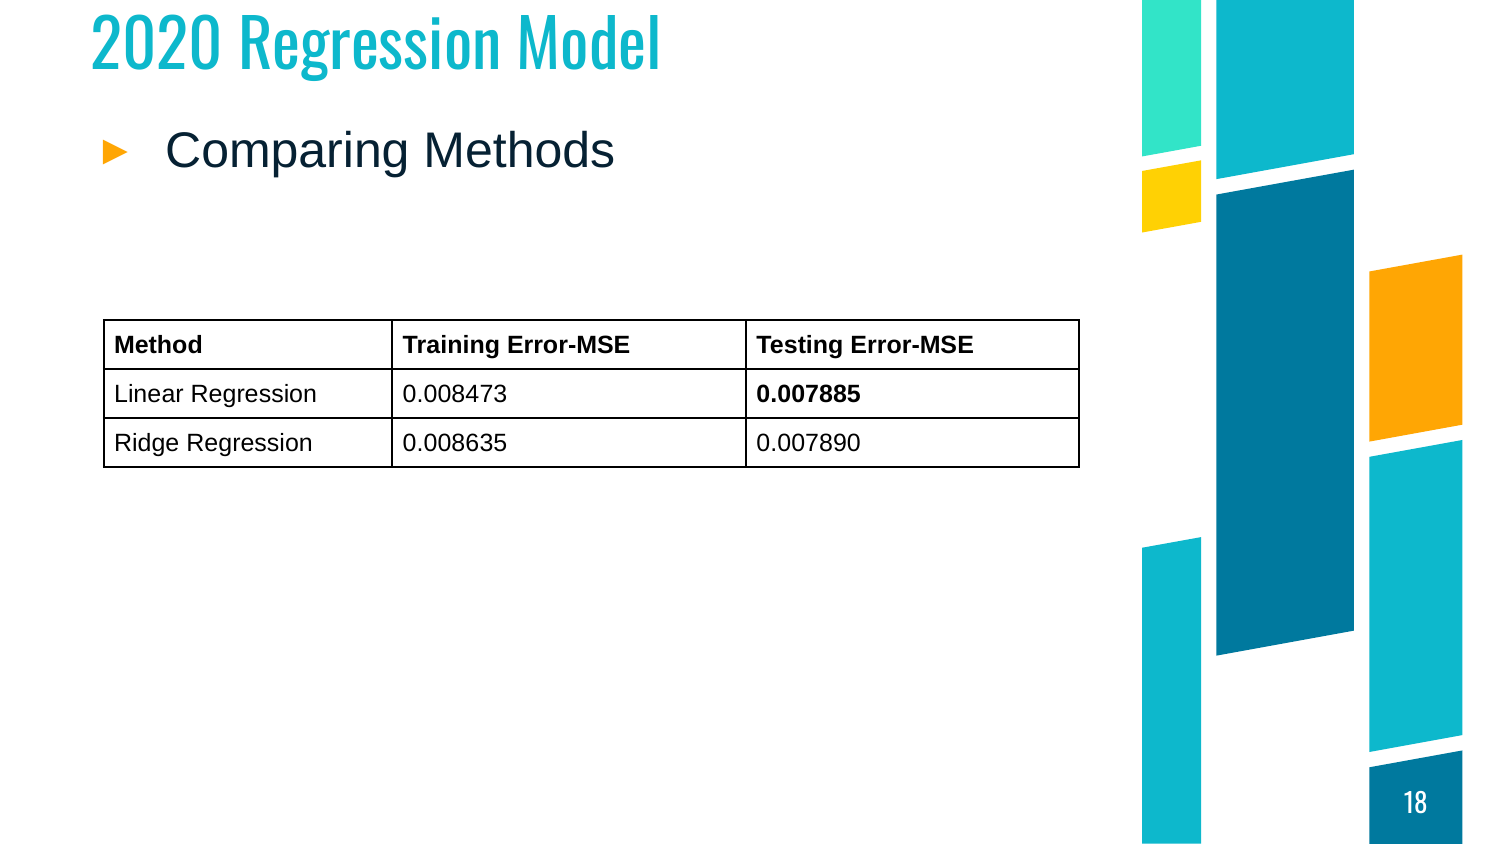

# 2020 Regression Model
Comparing Methods

| Method | Training Error-MSE | Testing Error-MSE |
| --- | --- | --- |
| Linear Regression | 0.008473 | 0.007885 |
| Ridge Regression | 0.008635 | 0.007890 |
18